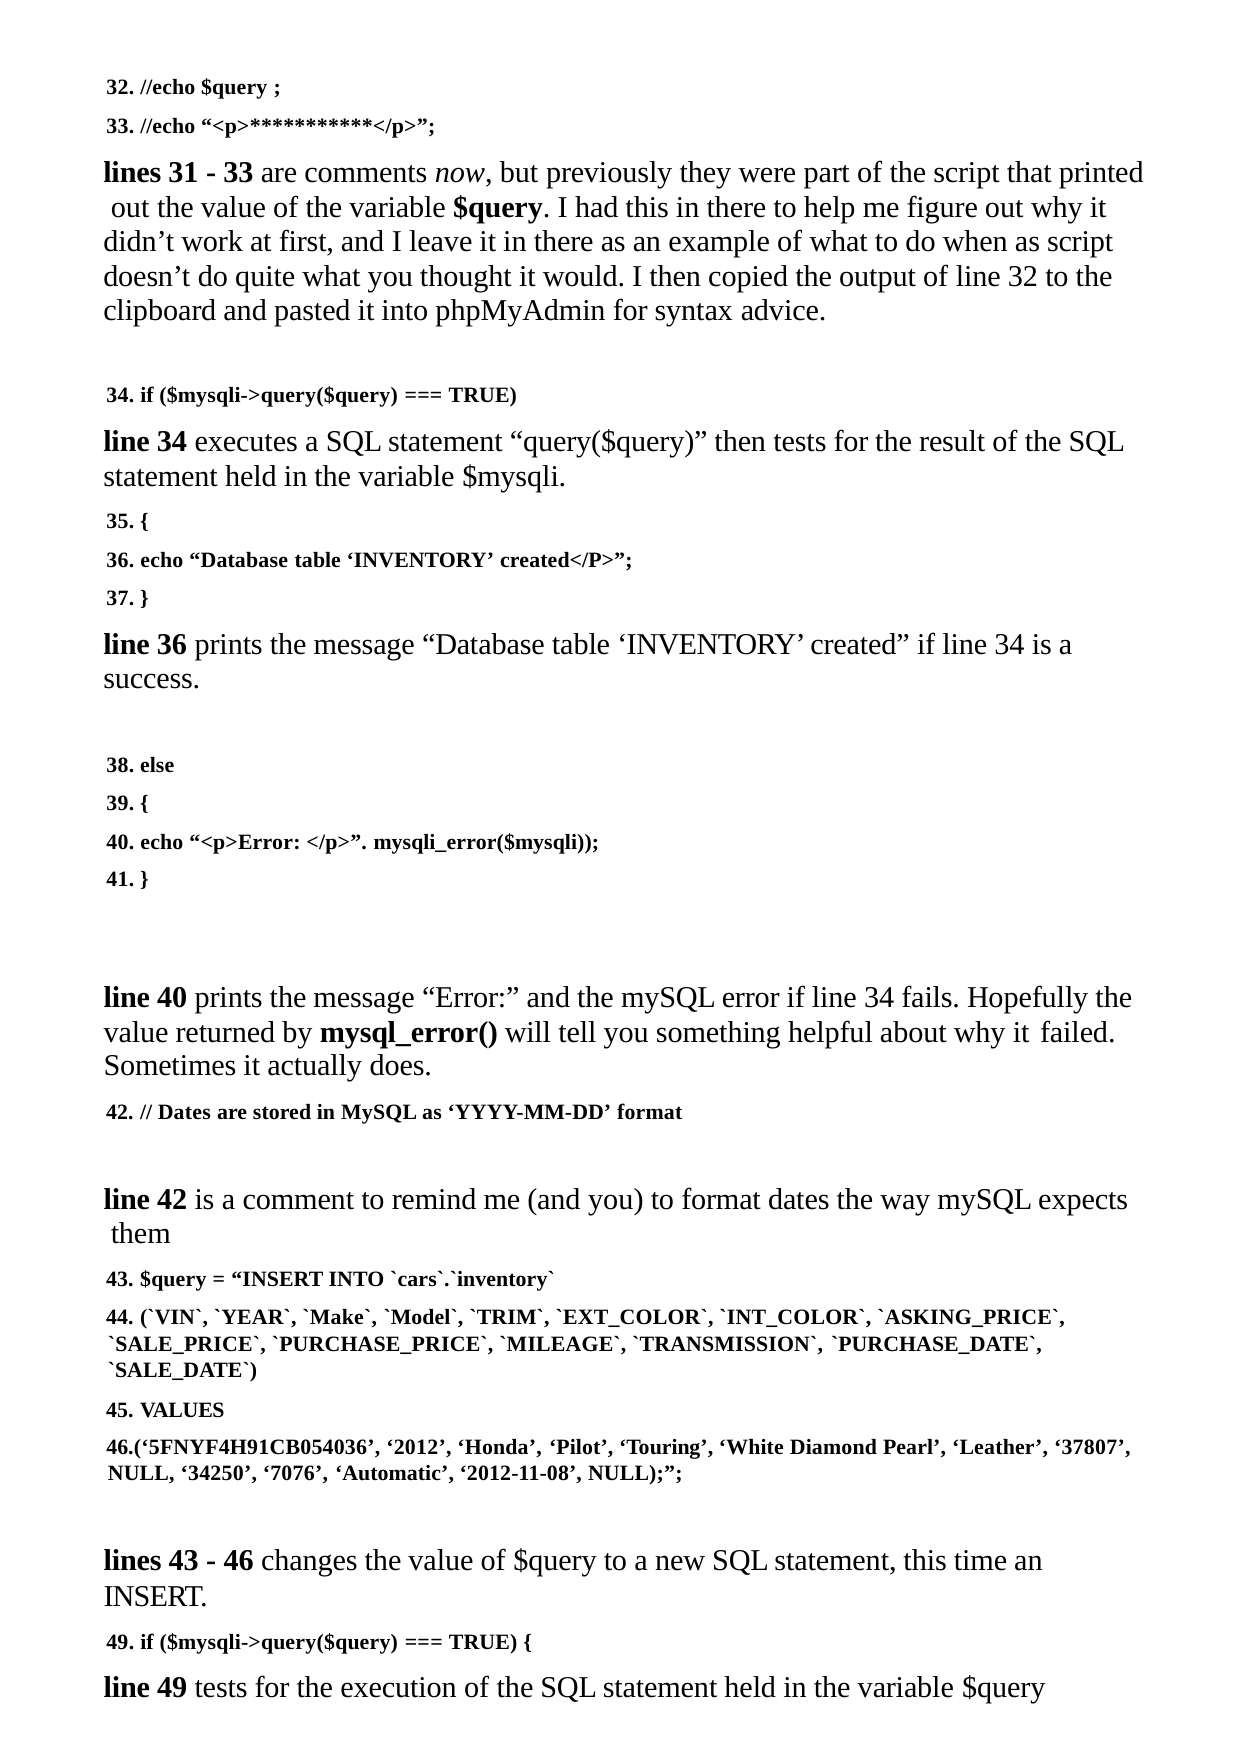

32. //echo $query ;
33. //echo “<p>***********</p>”;
lines 31 - 33 are comments now, but previously they were part of the script that printed  out the value of the variable $query. I had this in there to help me figure out why it  didn’t work at first, and I leave it in there as an example of what to do when as script  doesn’t do quite what you thought it would. I then copied the output of line 32 to the  clipboard and pasted it into phpMyAdmin for syntax advice.

34. if ($mysqli->query($query) === TRUE)
line 34 executes a SQL statement “query($query)” then tests for the result of the SQL  statement held in the variable $mysqli.
35. {
36. echo “Database table ‘INVENTORY’ created</P>”;
37. }
line 36 prints the message “Database table ‘INVENTORY’ created” if line 34 is a  success.

38. else
39. {
40. echo “<p>Error: </p>”. mysqli_error($mysqli));
41. }
line 40 prints the message “Error:” and the mySQL error if line 34 fails. Hopefully the  value returned by mysql_error() will tell you something helpful about why it failed.
Sometimes it actually does.
// Dates are stored in MySQL as ‘YYYY-MM-DD’ format

line 42 is a comment to remind me (and you) to format dates the way mySQL expects  them
$query = “INSERT INTO `cars`.`inventory`
(`VIN`, `YEAR`, `Make`, `Model`, `TRIM`, `EXT_COLOR`, `INT_COLOR`, `ASKING_PRICE`,
`SALE_PRICE`, `PURCHASE_PRICE`, `MILEAGE`, `TRANSMISSION`, `PURCHASE_DATE`,
`SALE_DATE`)
VALUES
(‘5FNYF4H91CB054036’, ‘2012’, ‘Honda’, ‘Pilot’, ‘Touring’, ‘White Diamond Pearl’, ‘Leather’, ‘37807’,  NULL, ‘34250’, ‘7076’, ‘Automatic’, ‘2012-11-08’, NULL);”;

lines 43 - 46 changes the value of $query to a new SQL statement, this time an INSERT.
49. if ($mysqli->query($query) === TRUE) {
line 49 tests for the execution of the SQL statement held in the variable $query